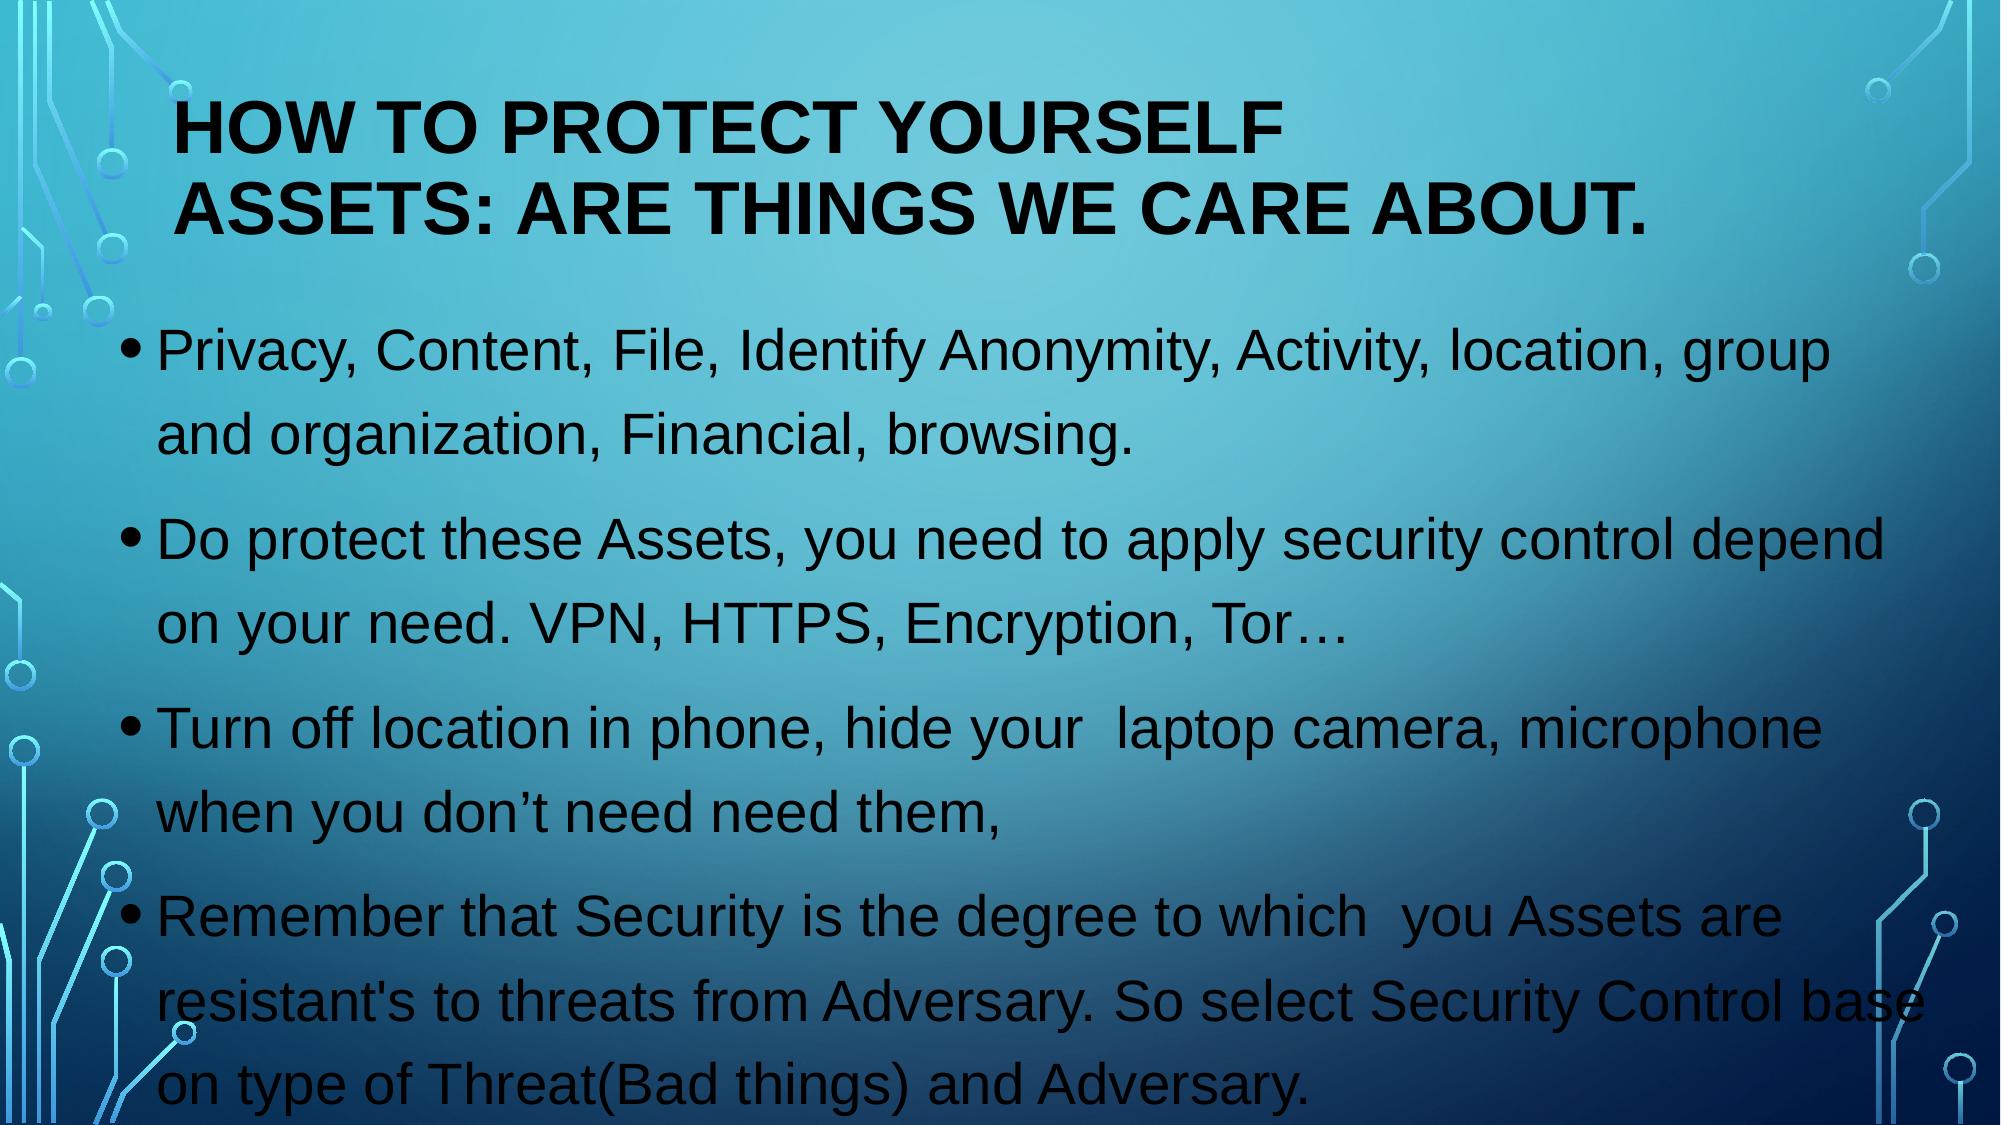

# How to Protect Yourself Assets: Are things we care About.
Privacy, Content, File, Identify Anonymity, Activity, location, group and organization, Financial, browsing.
Do protect these Assets, you need to apply security control depend on your need. VPN, HTTPS, Encryption, Tor…
Turn off location in phone, hide your  laptop camera, microphone when you don’t need need them,
Remember that Security is the degree to which  you Assets are resistant's to threats from Adversary. So select Security Control base on type of Threat(Bad things) and Adversary.